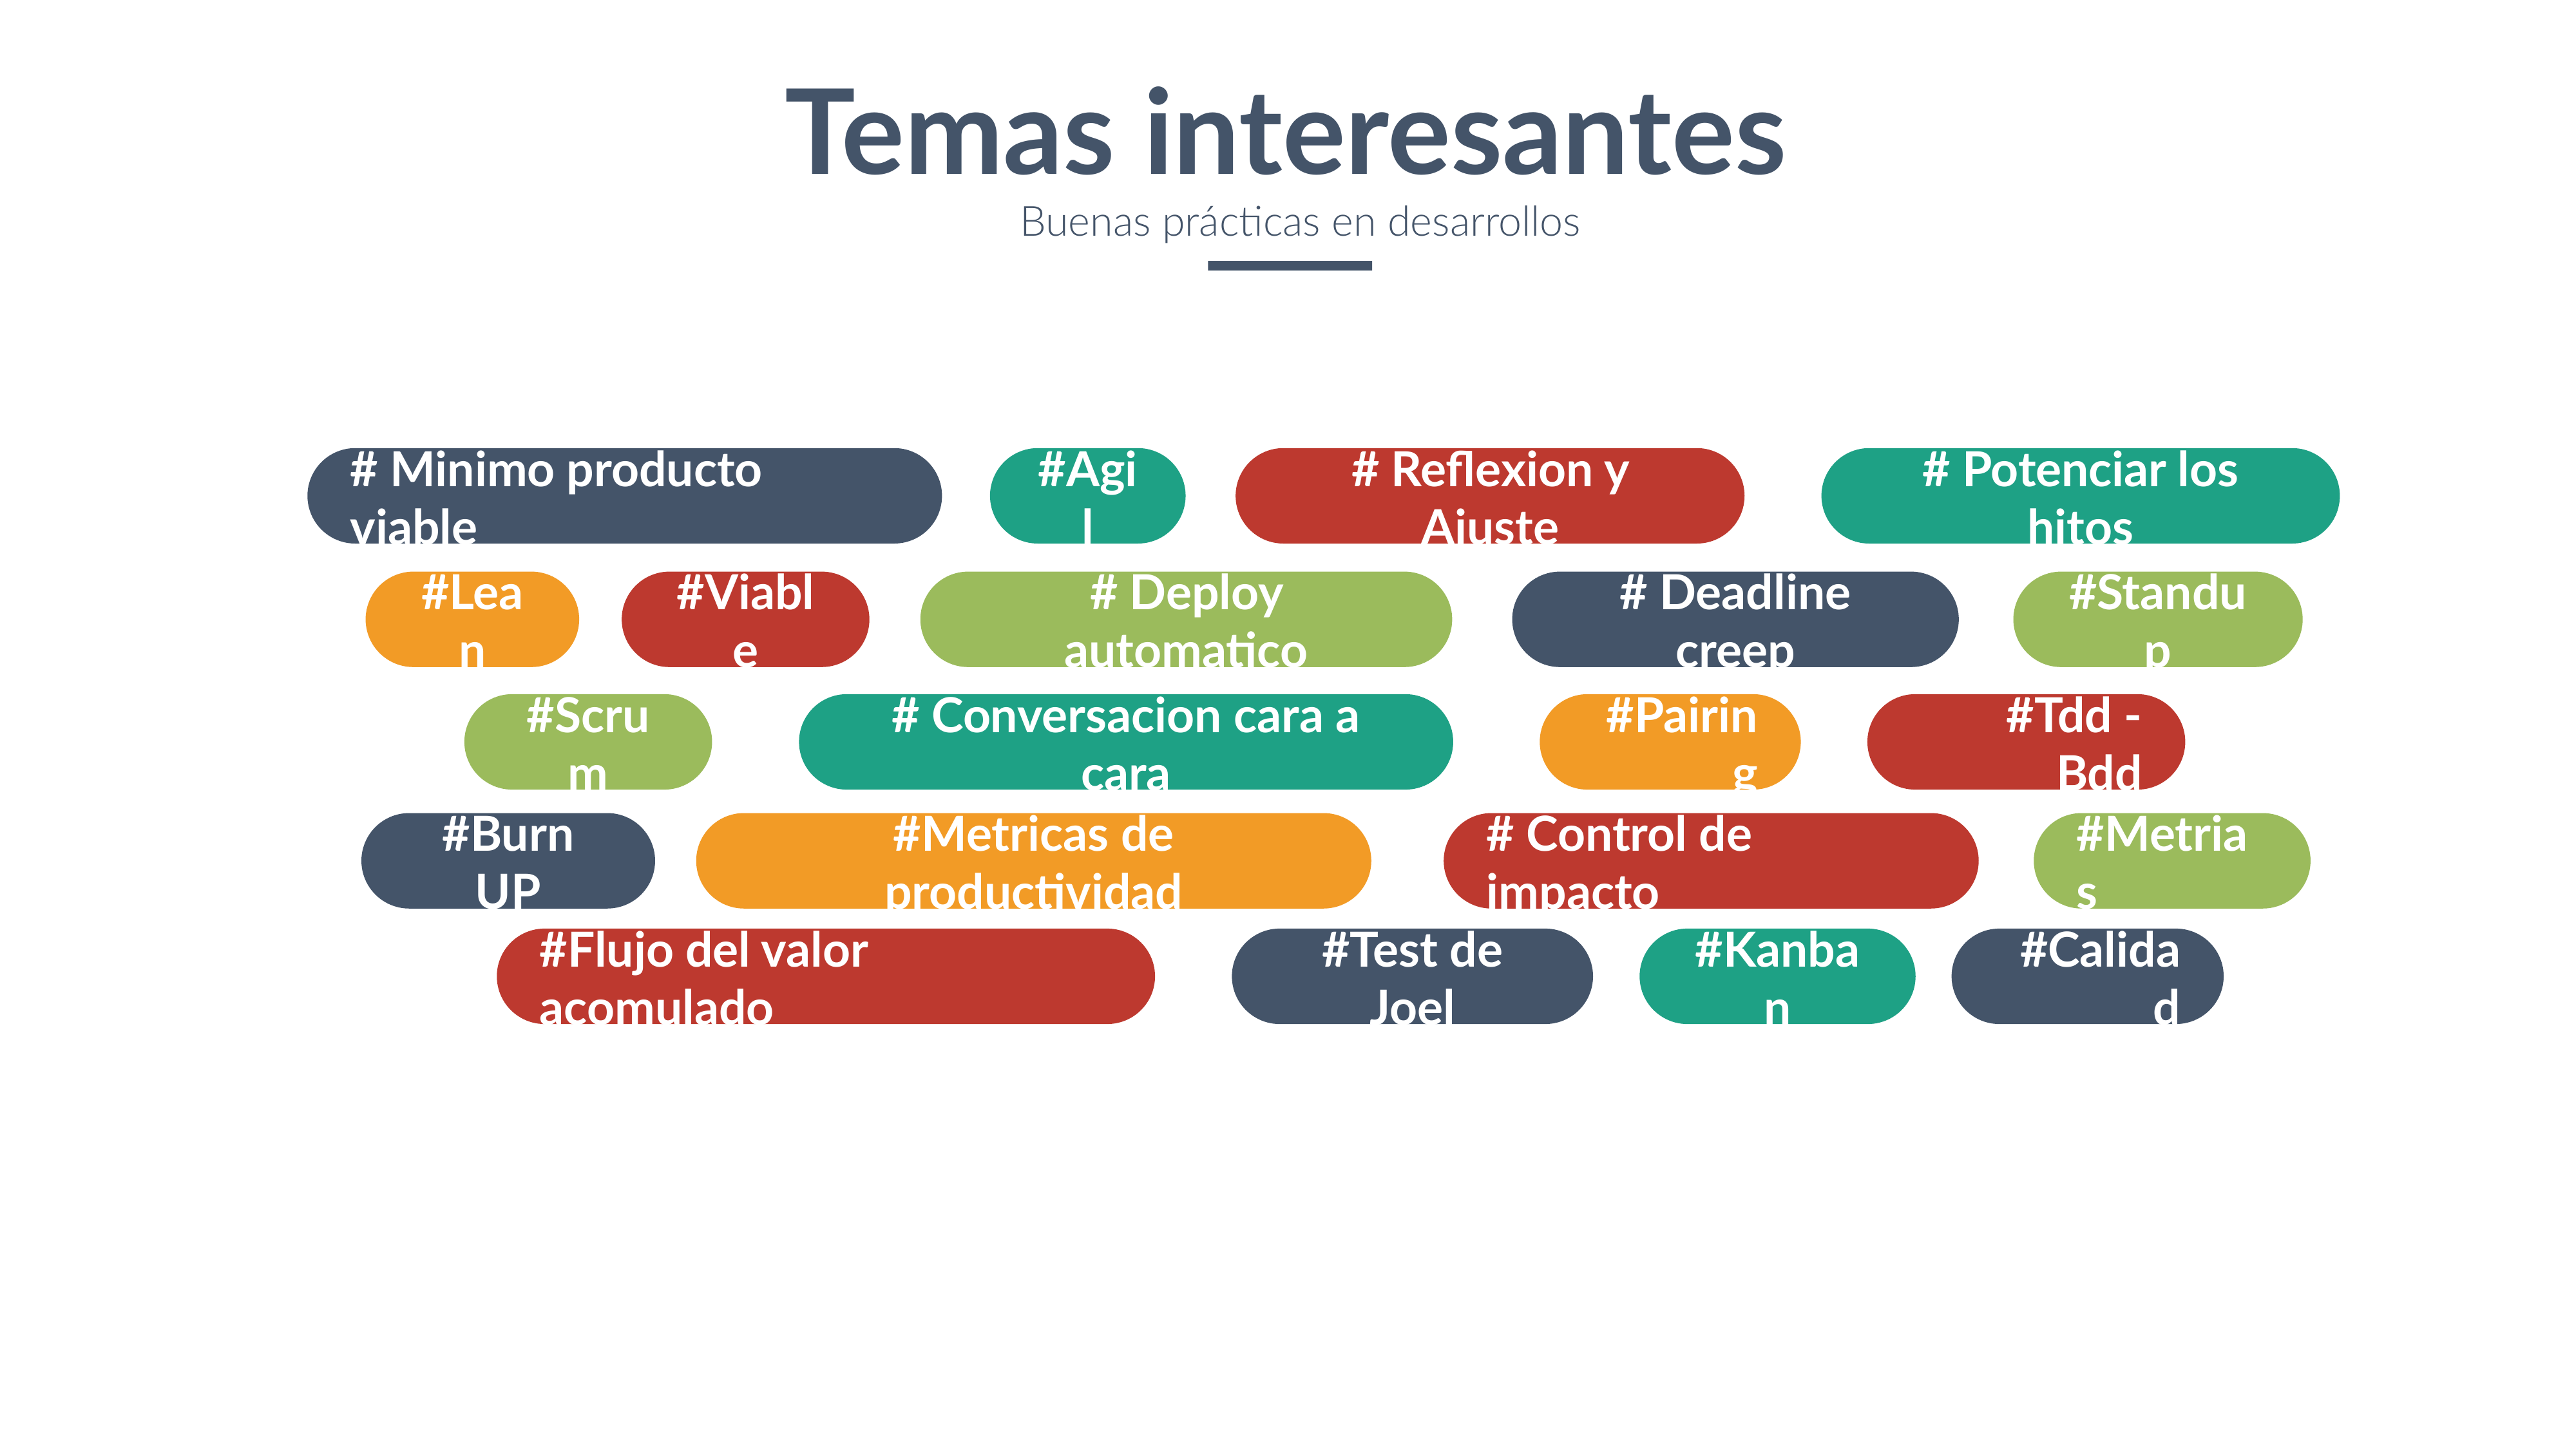

Temas interesantes
Buenas prácticas en desarrollos

# Minimo producto viable
#Agil
# Reflexion y Ajuste
# Potenciar los hitos
#Lean
#Viable
# Deploy automatico
# Deadline creep
#Standup
#Scrum
# Conversacion cara a cara
#Pairing
#Tdd - Bdd
#Burn UP
#Metricas de productividad
# Control de impacto
#Metrias
#Flujo del valor acomulado
#Test de Joel
#Kanban
#Calidad